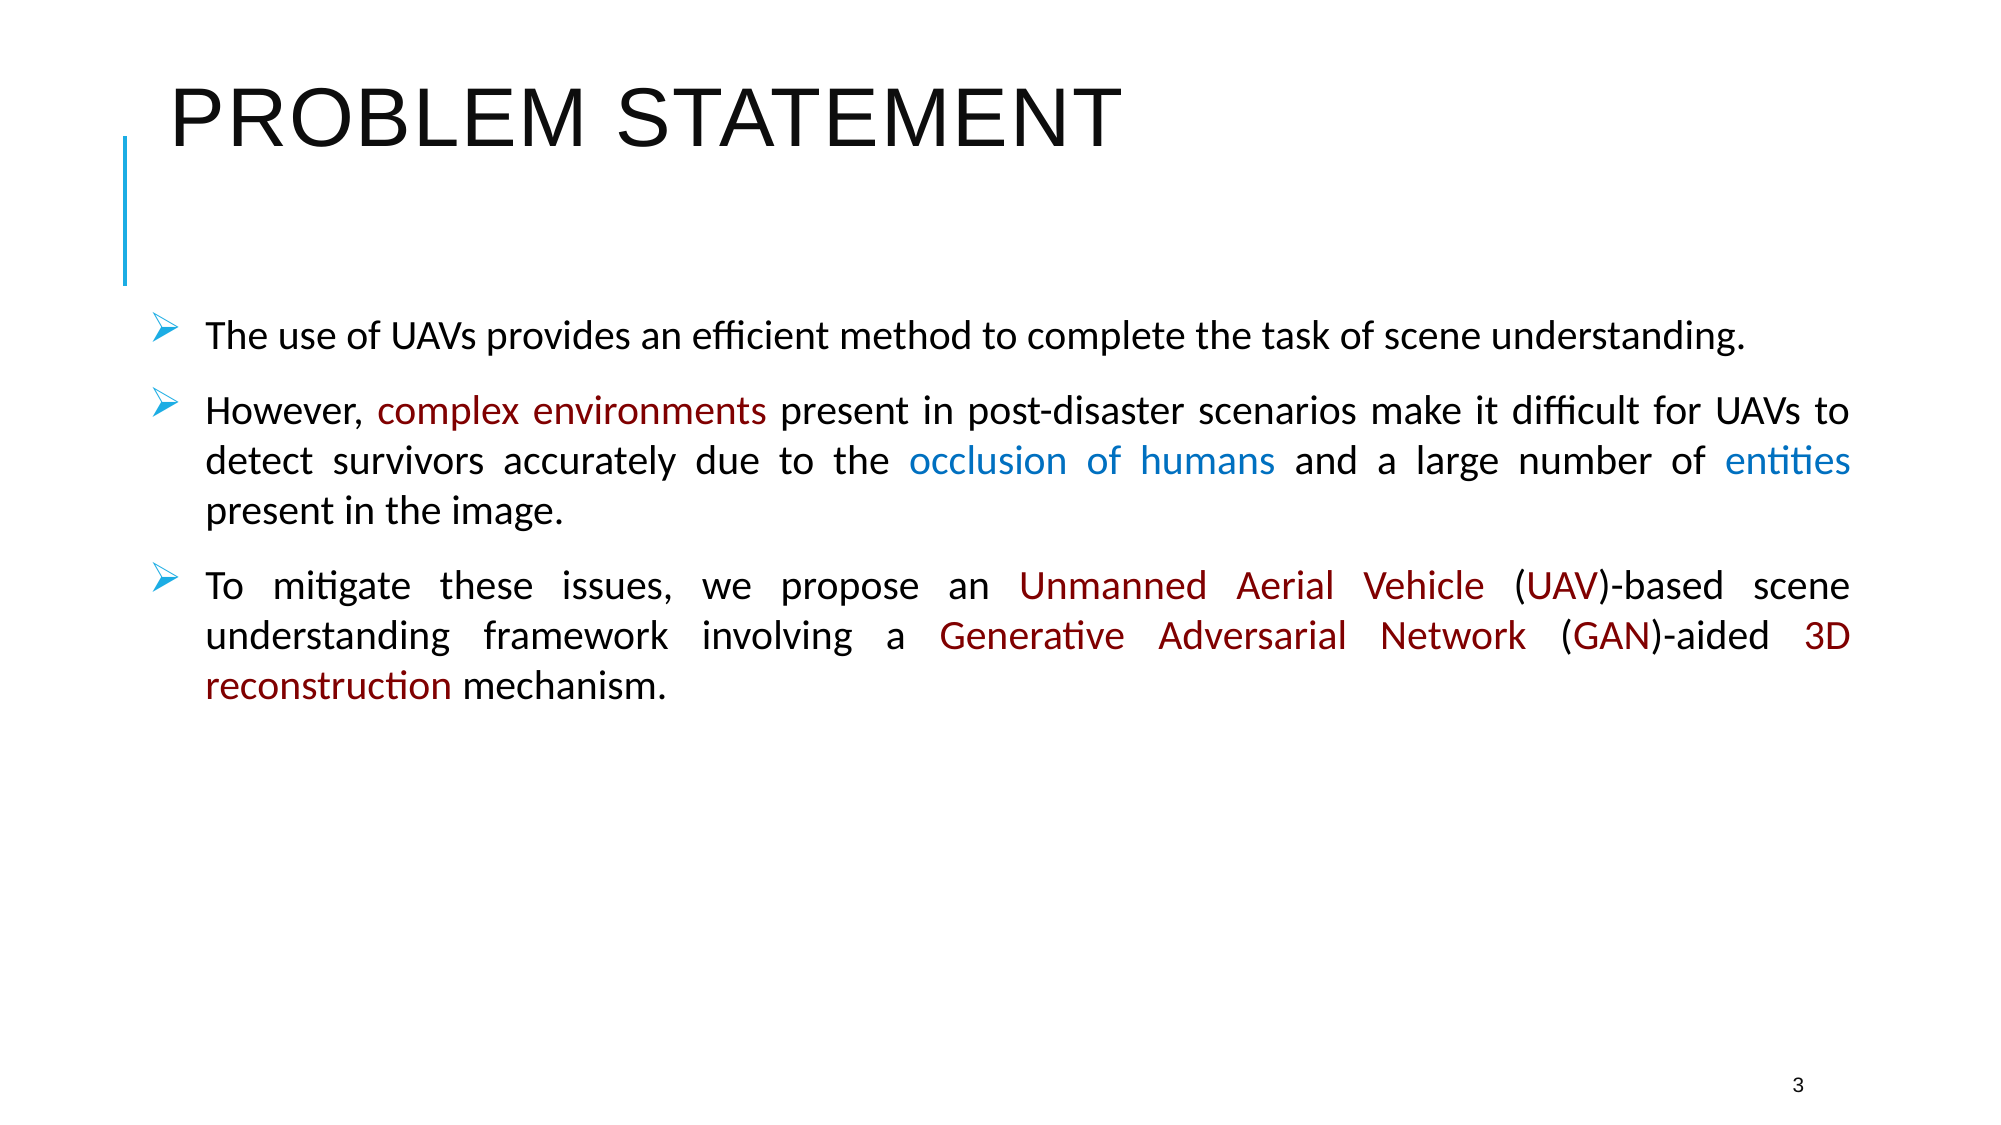

# PROBLEM STATEMENT
The use of UAVs provides an efficient method to complete the task of scene understanding.
However, complex environments present in post-disaster scenarios make it difficult for UAVs to detect survivors accurately due to the occlusion of humans and a large number of entities present in the image.
To mitigate these issues, we propose an Unmanned Aerial Vehicle (UAV)-based scene understanding framework involving a Generative Adversarial Network (GAN)-aided 3D reconstruction mechanism.

3